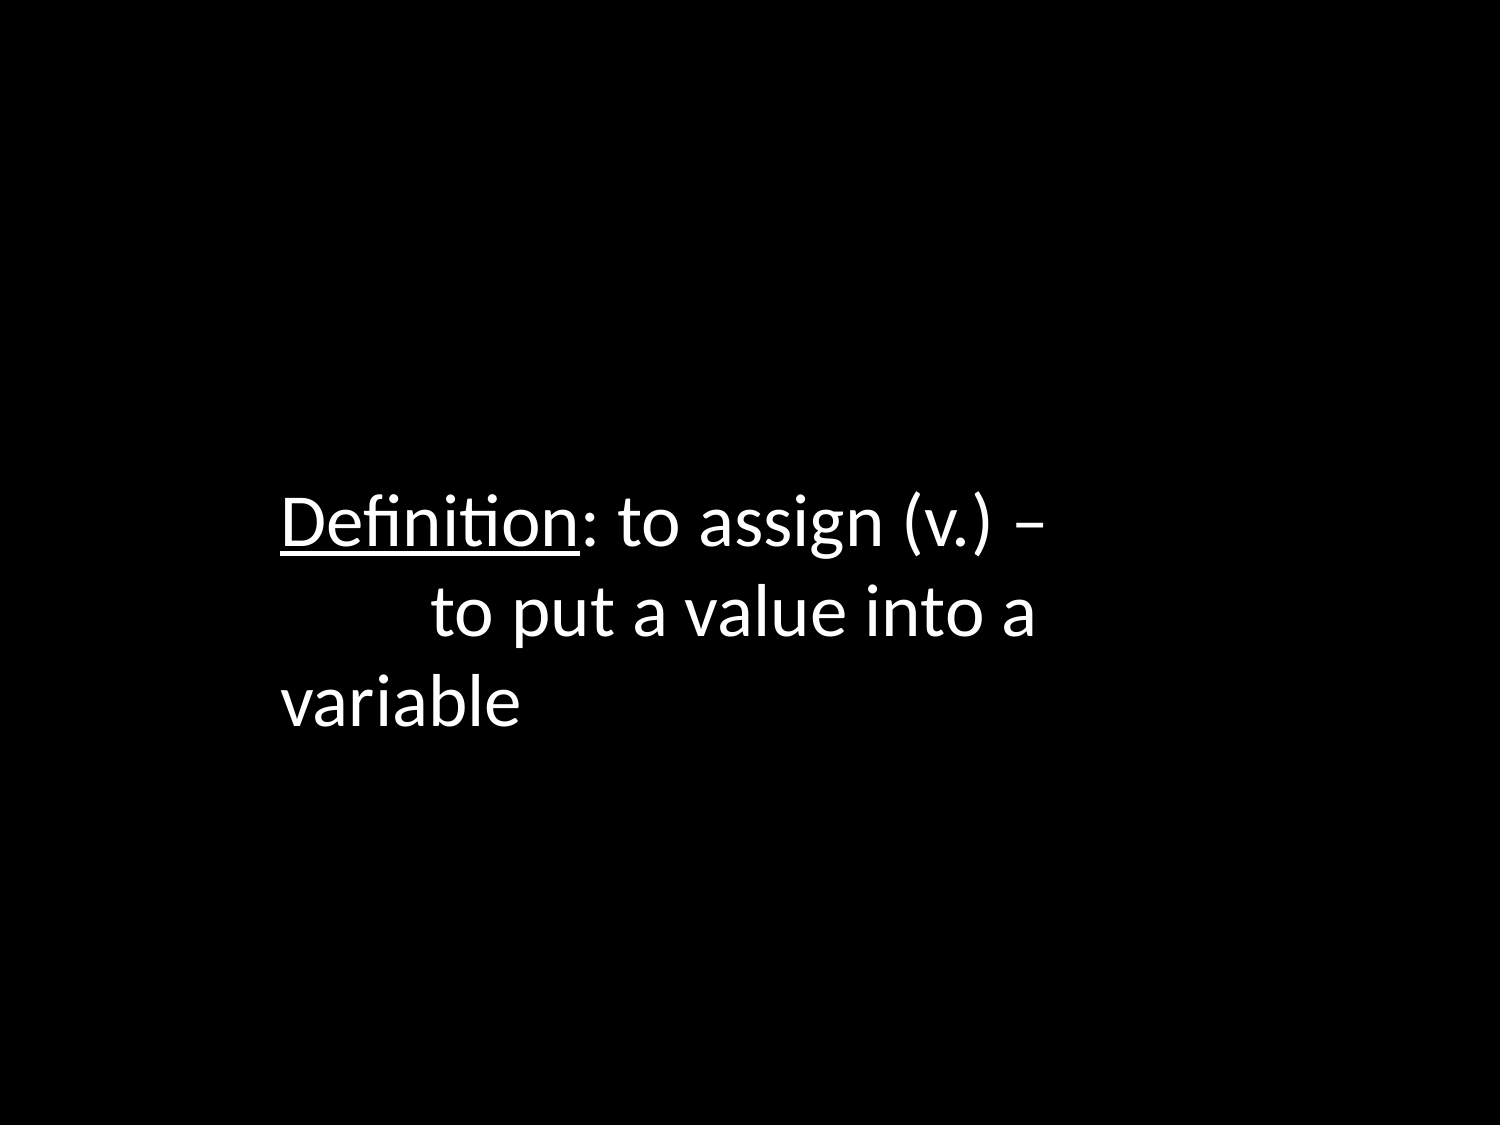

Definition: to assign (v.) –
	to put a value into a variable